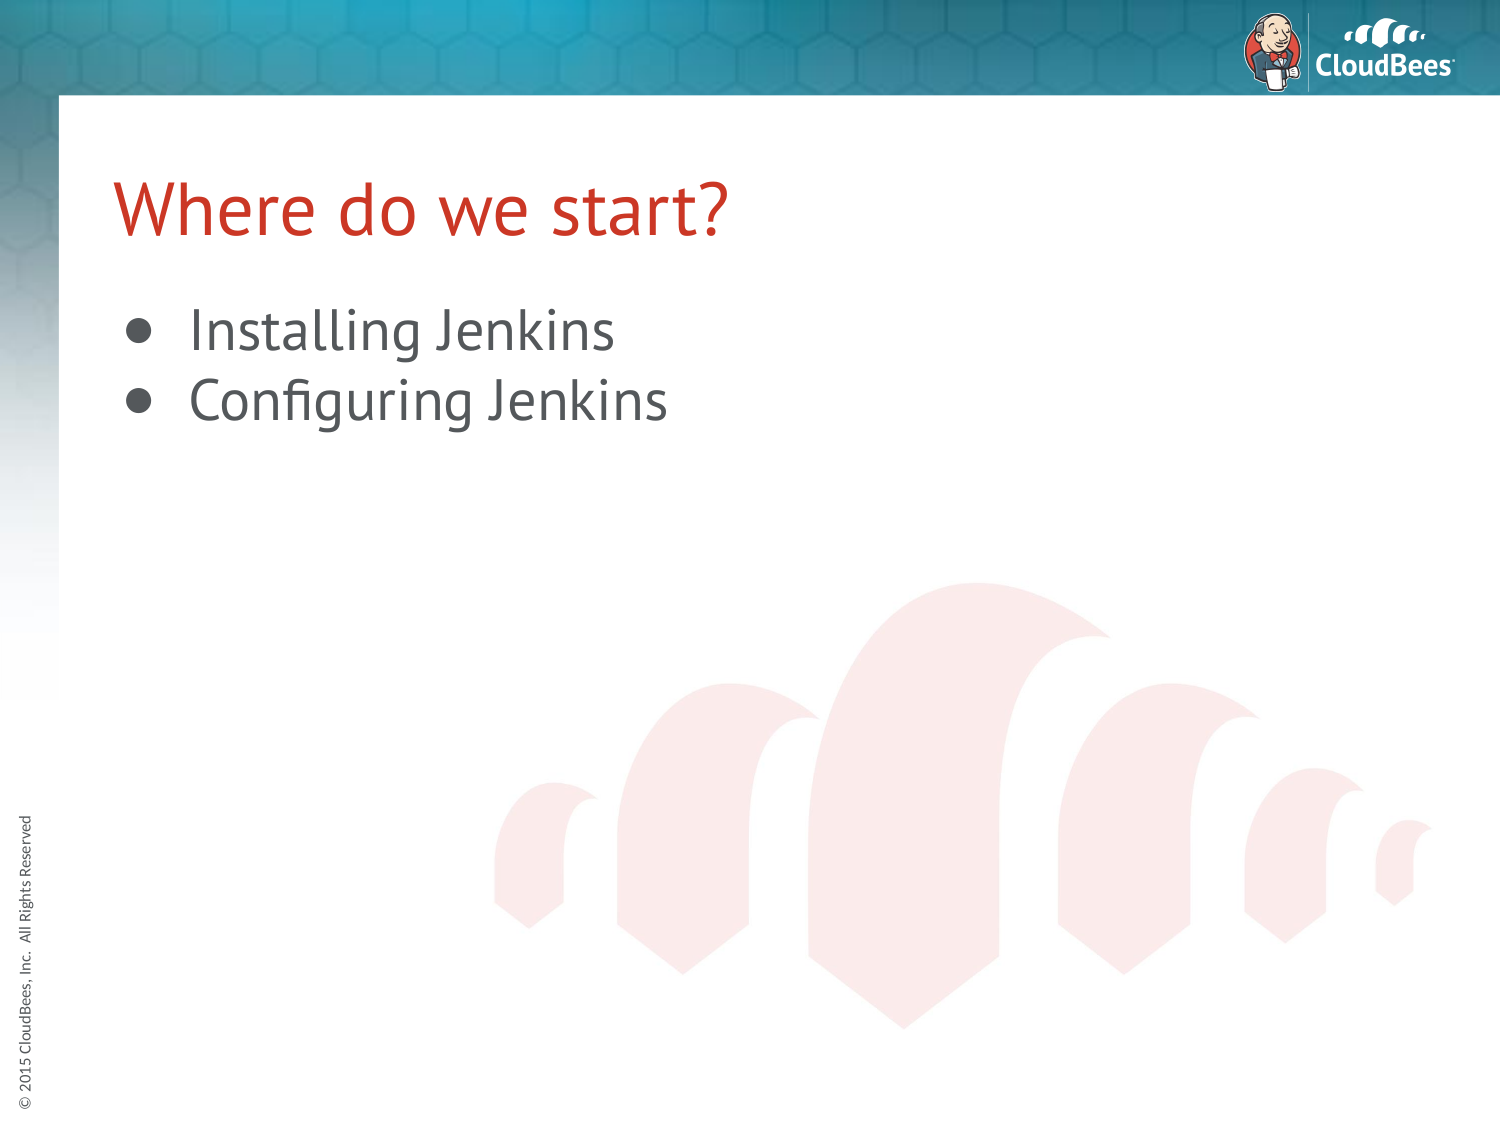

# Where do we start?
Installing Jenkins
Configuring Jenkins